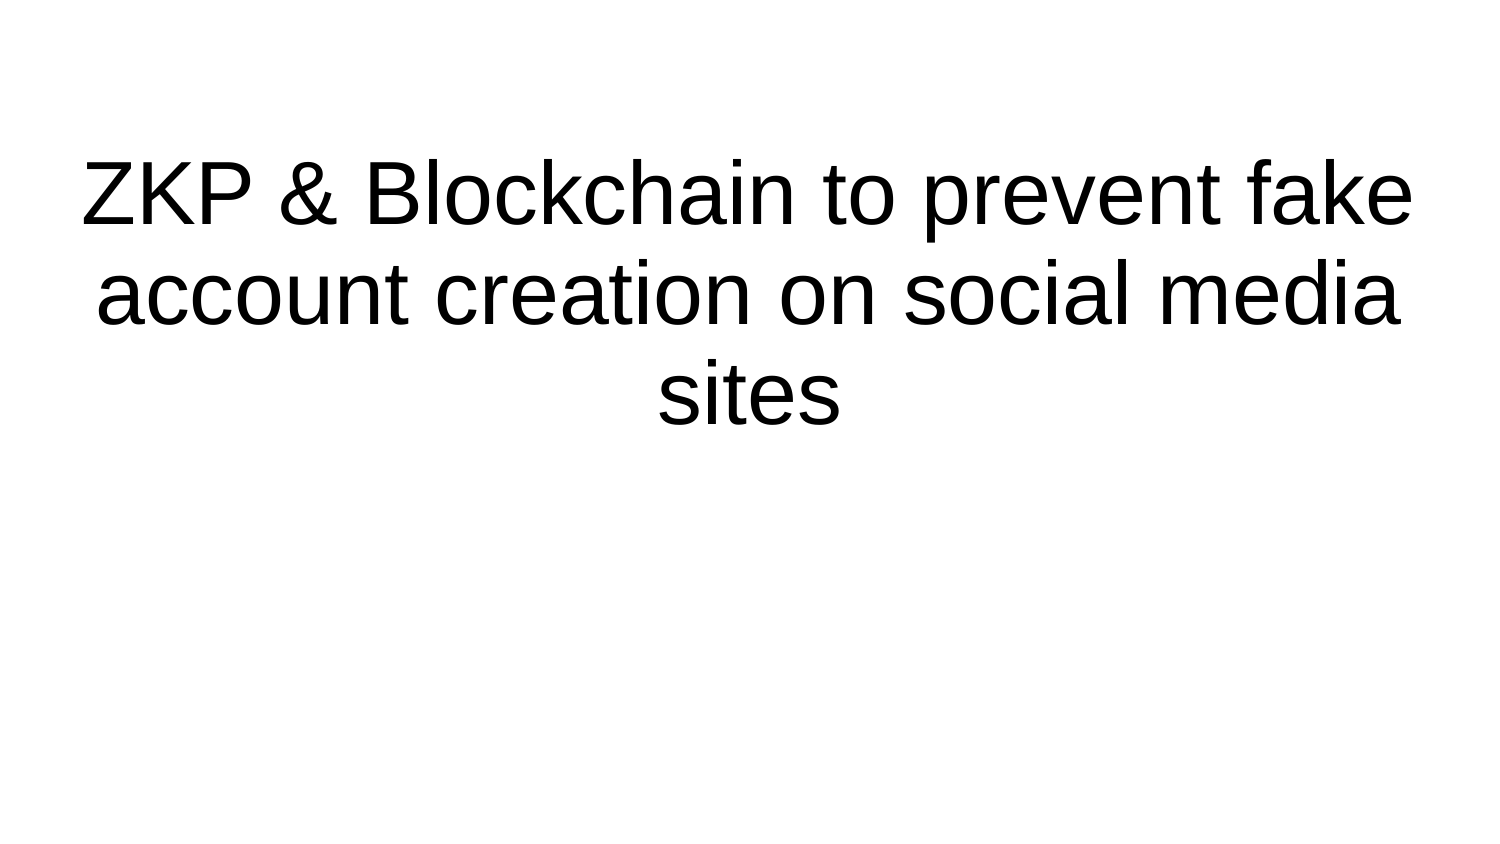

# ZKP & Blockchain to prevent fake account creation on social media sites